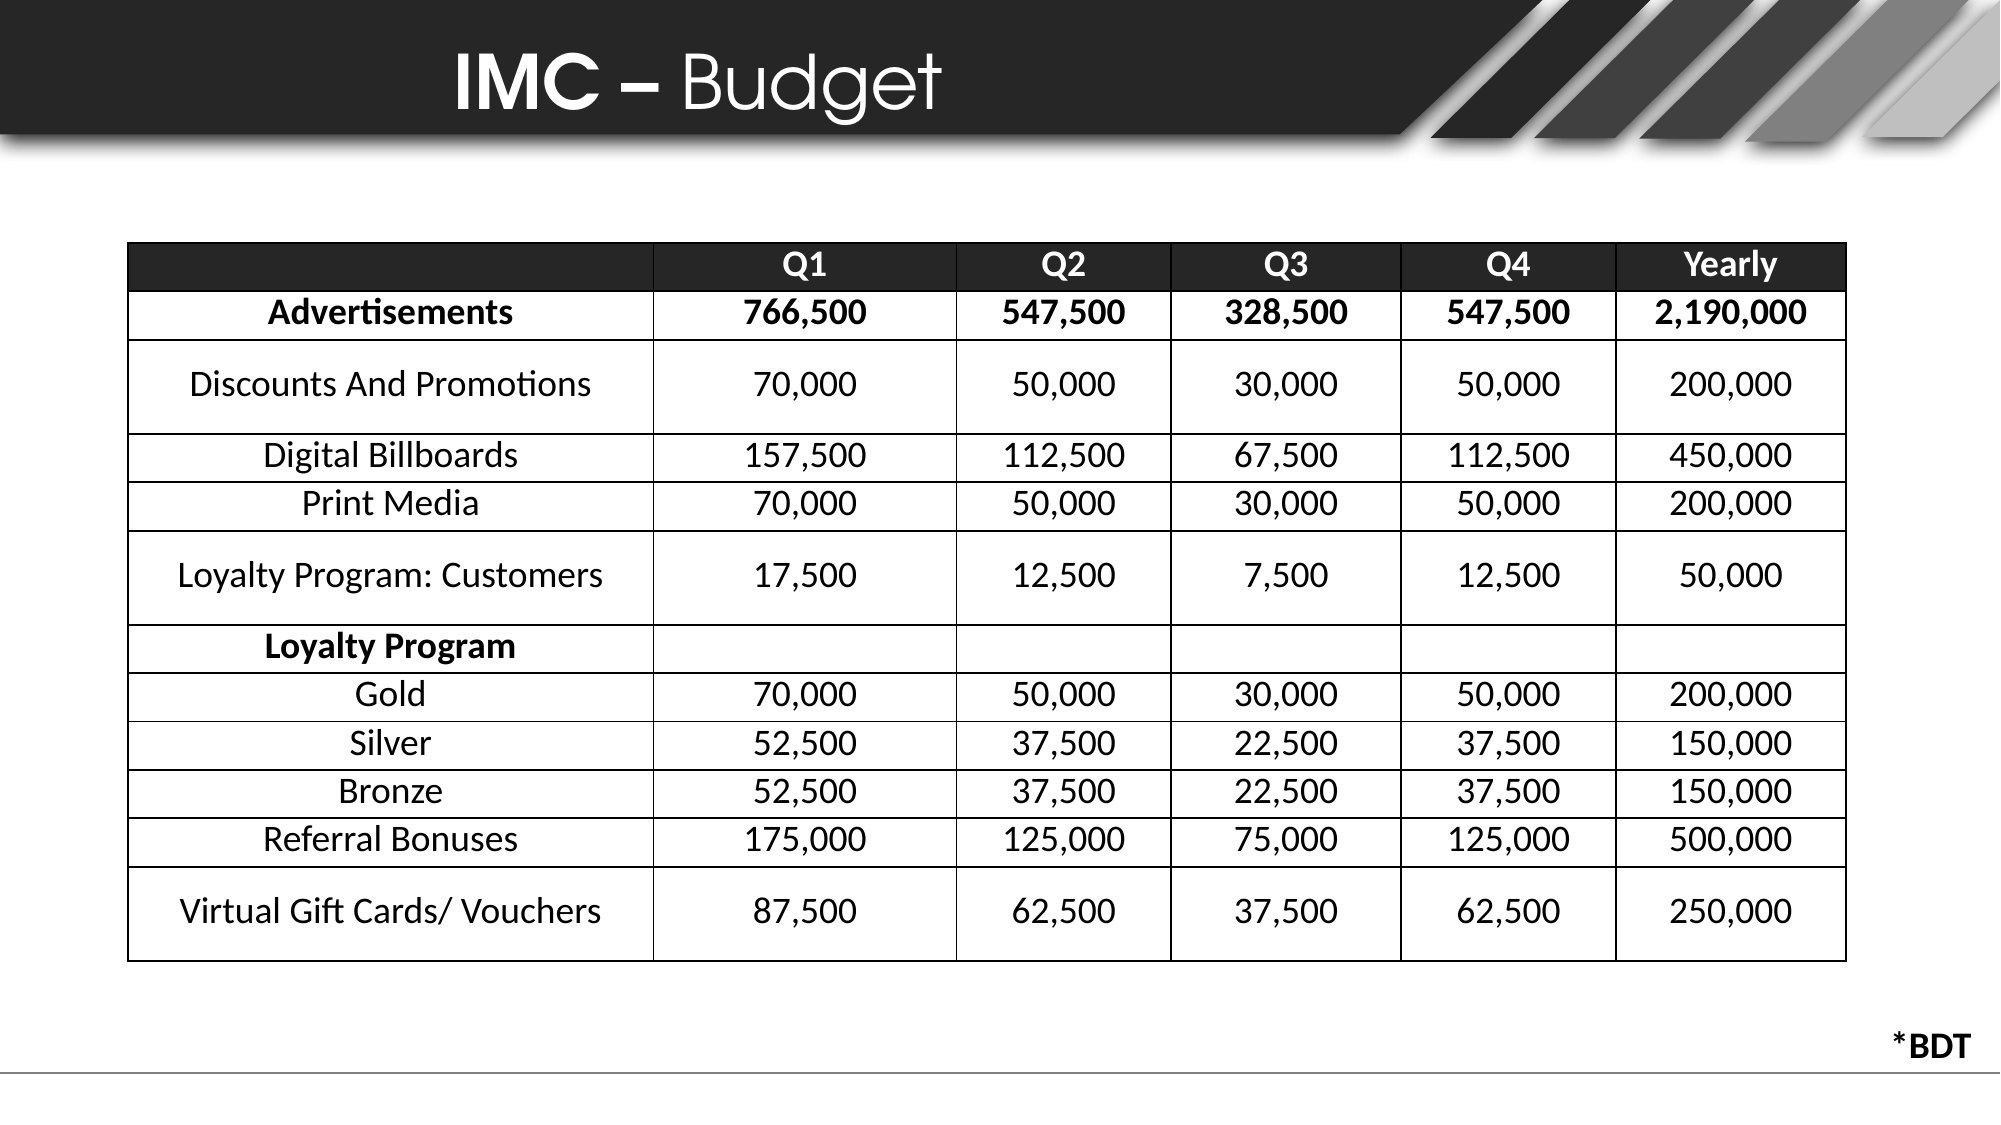

IMC – Budget
|  | Q1 | Q2 | Q3 | Q4 | Yearly |
| --- | --- | --- | --- | --- | --- |
| Advertisements | 766,500 | 547,500 | 328,500 | 547,500 | 2,190,000 |
| Discounts And Promotions | 70,000 | 50,000 | 30,000 | 50,000 | 200,000 |
| Digital Billboards | 157,500 | 112,500 | 67,500 | 112,500 | 450,000 |
| Print Media | 70,000 | 50,000 | 30,000 | 50,000 | 200,000 |
| Loyalty Program: Customers | 17,500 | 12,500 | 7,500 | 12,500 | 50,000 |
| Loyalty Program |  |  |  |  |  |
| Gold | 70,000 | 50,000 | 30,000 | 50,000 | 200,000 |
| Silver | 52,500 | 37,500 | 22,500 | 37,500 | 150,000 |
| Bronze | 52,500 | 37,500 | 22,500 | 37,500 | 150,000 |
| Referral Bonuses | 175,000 | 125,000 | 75,000 | 125,000 | 500,000 |
| Virtual Gift Cards/ Vouchers | 87,500 | 62,500 | 37,500 | 62,500 | 250,000 |
*BDT